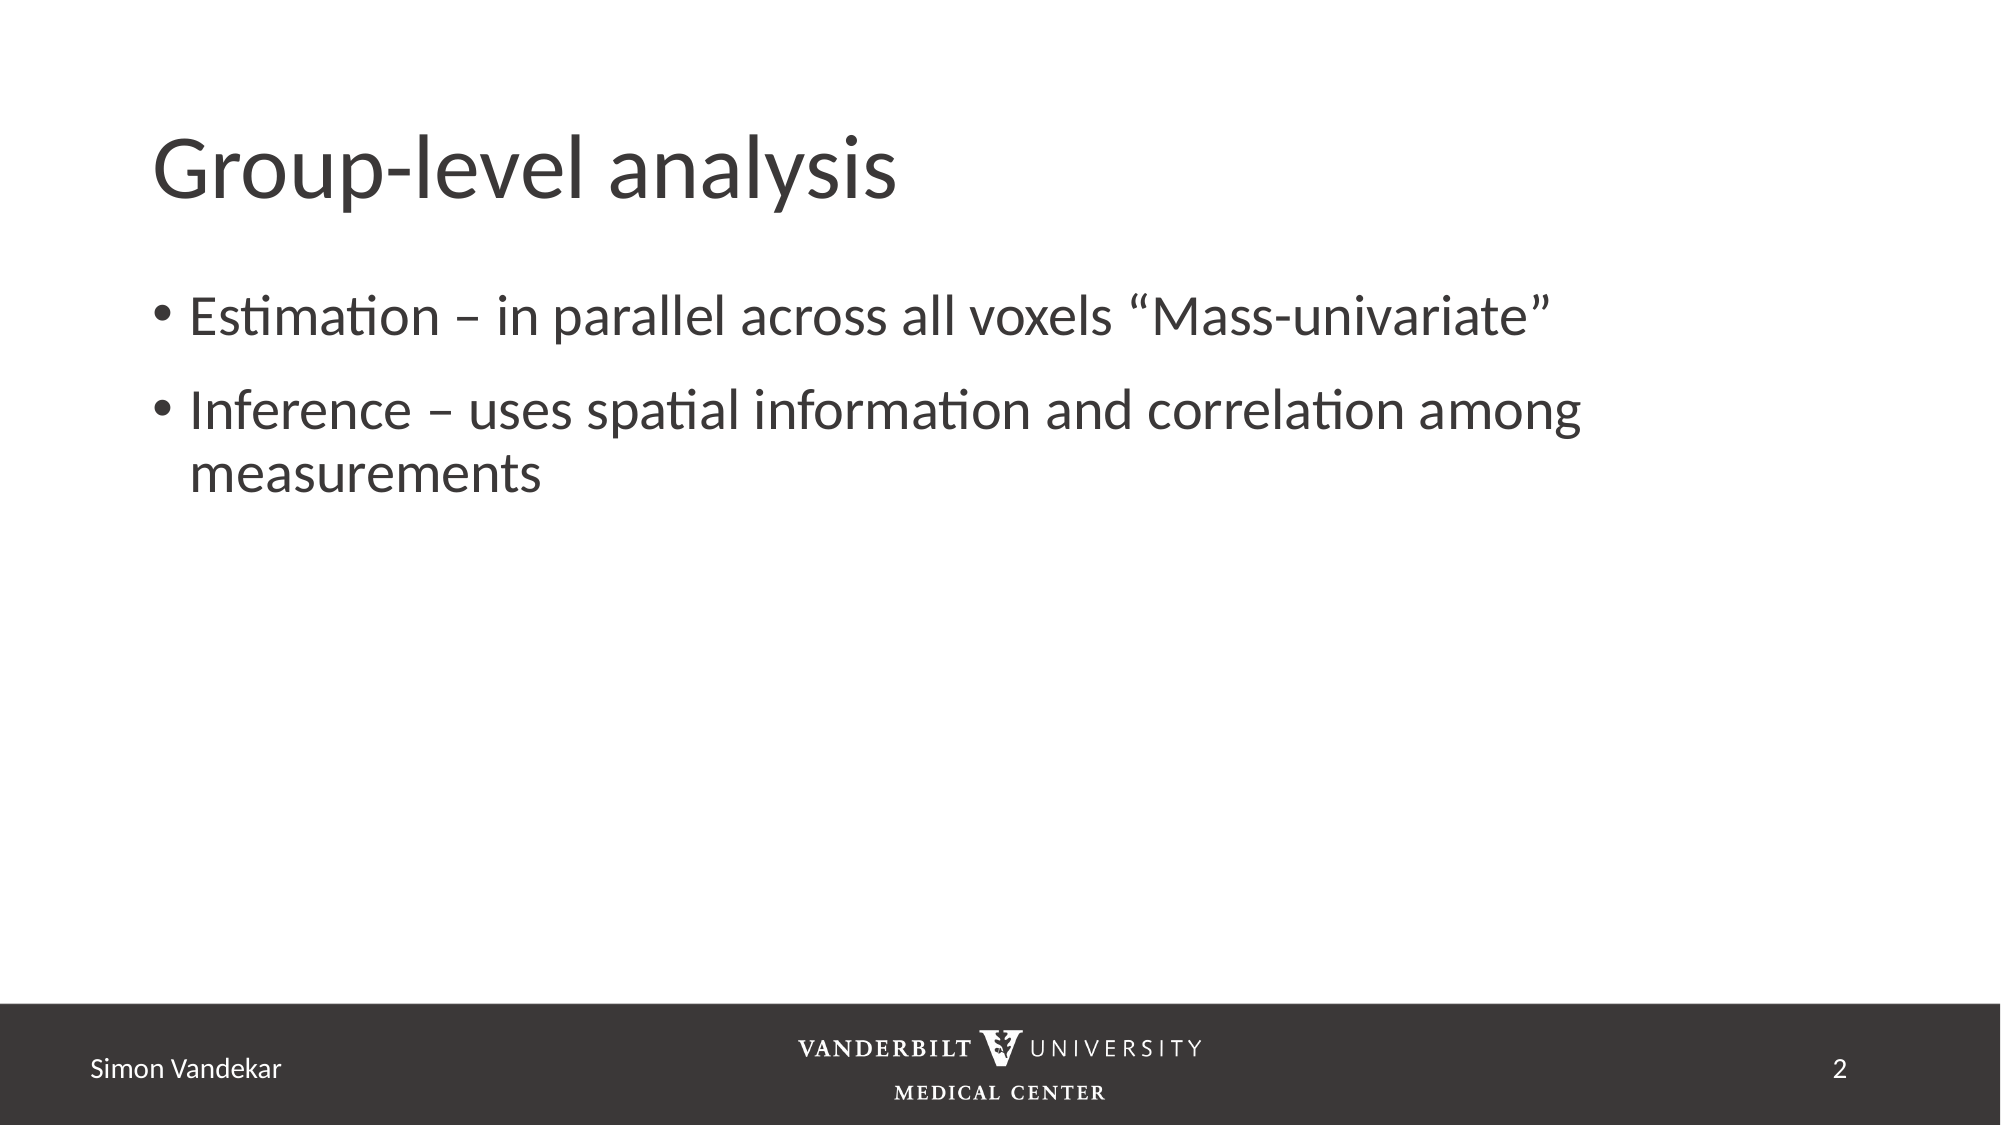

# Group-level analysis
Estimation – in parallel across all voxels “Mass-univariate”
Inference – uses spatial information and correlation among measurements
Simon Vandekar
2